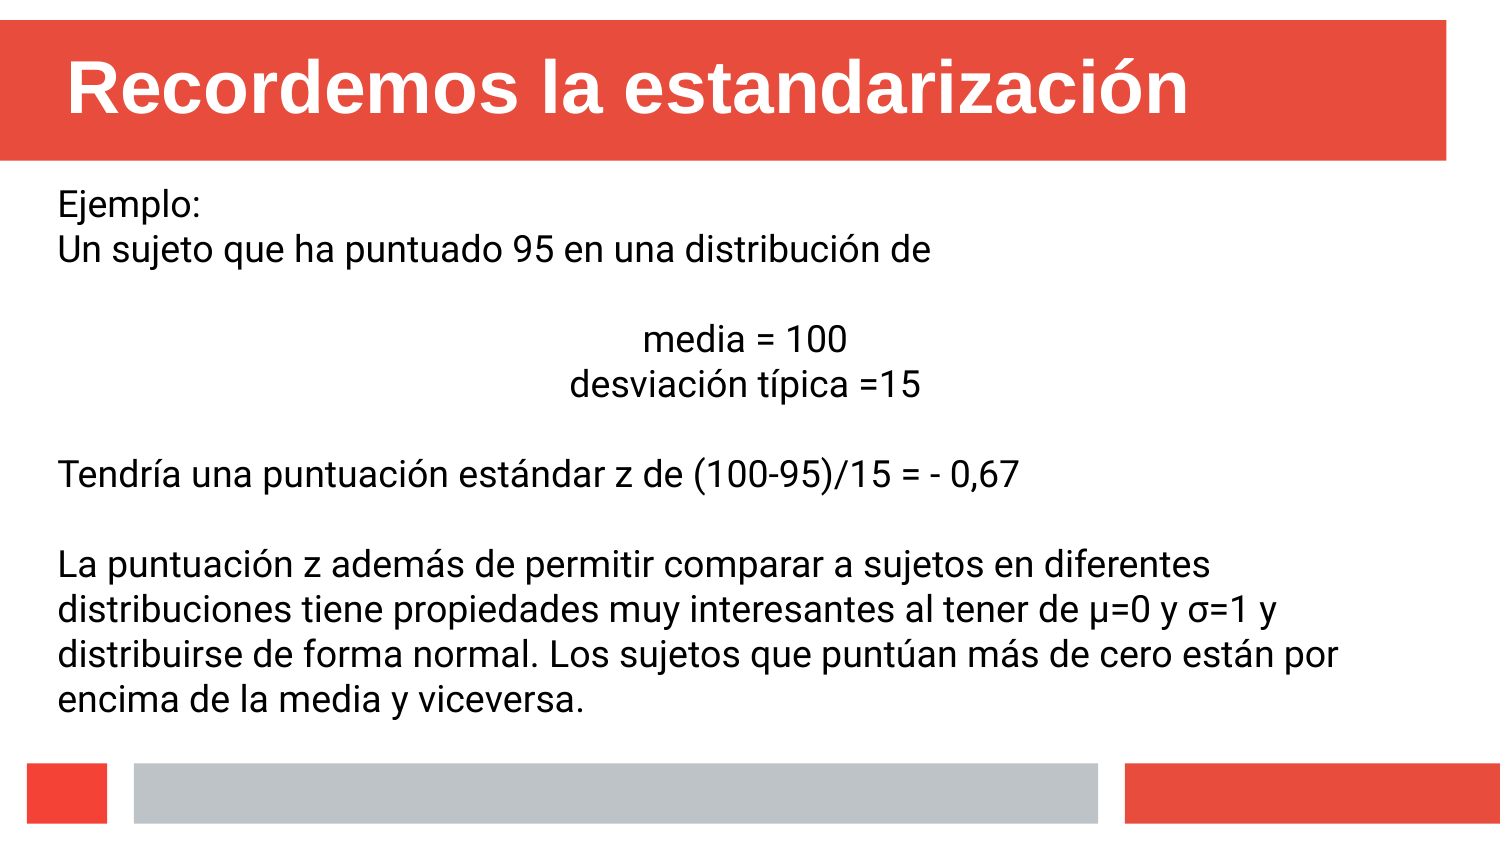

# Recordemos la estandarización
Ejemplo:
Un sujeto que ha puntuado 95 en una distribución de
media = 100
desviación típica =15
Tendría una puntuación estándar z de (100-95)/15 = - 0,67
La puntuación z además de permitir comparar a sujetos en diferentes distribuciones tiene propiedades muy interesantes al tener de μ=0 y σ=1 y distribuirse de forma normal. Los sujetos que puntúan más de cero están por encima de la media y viceversa.